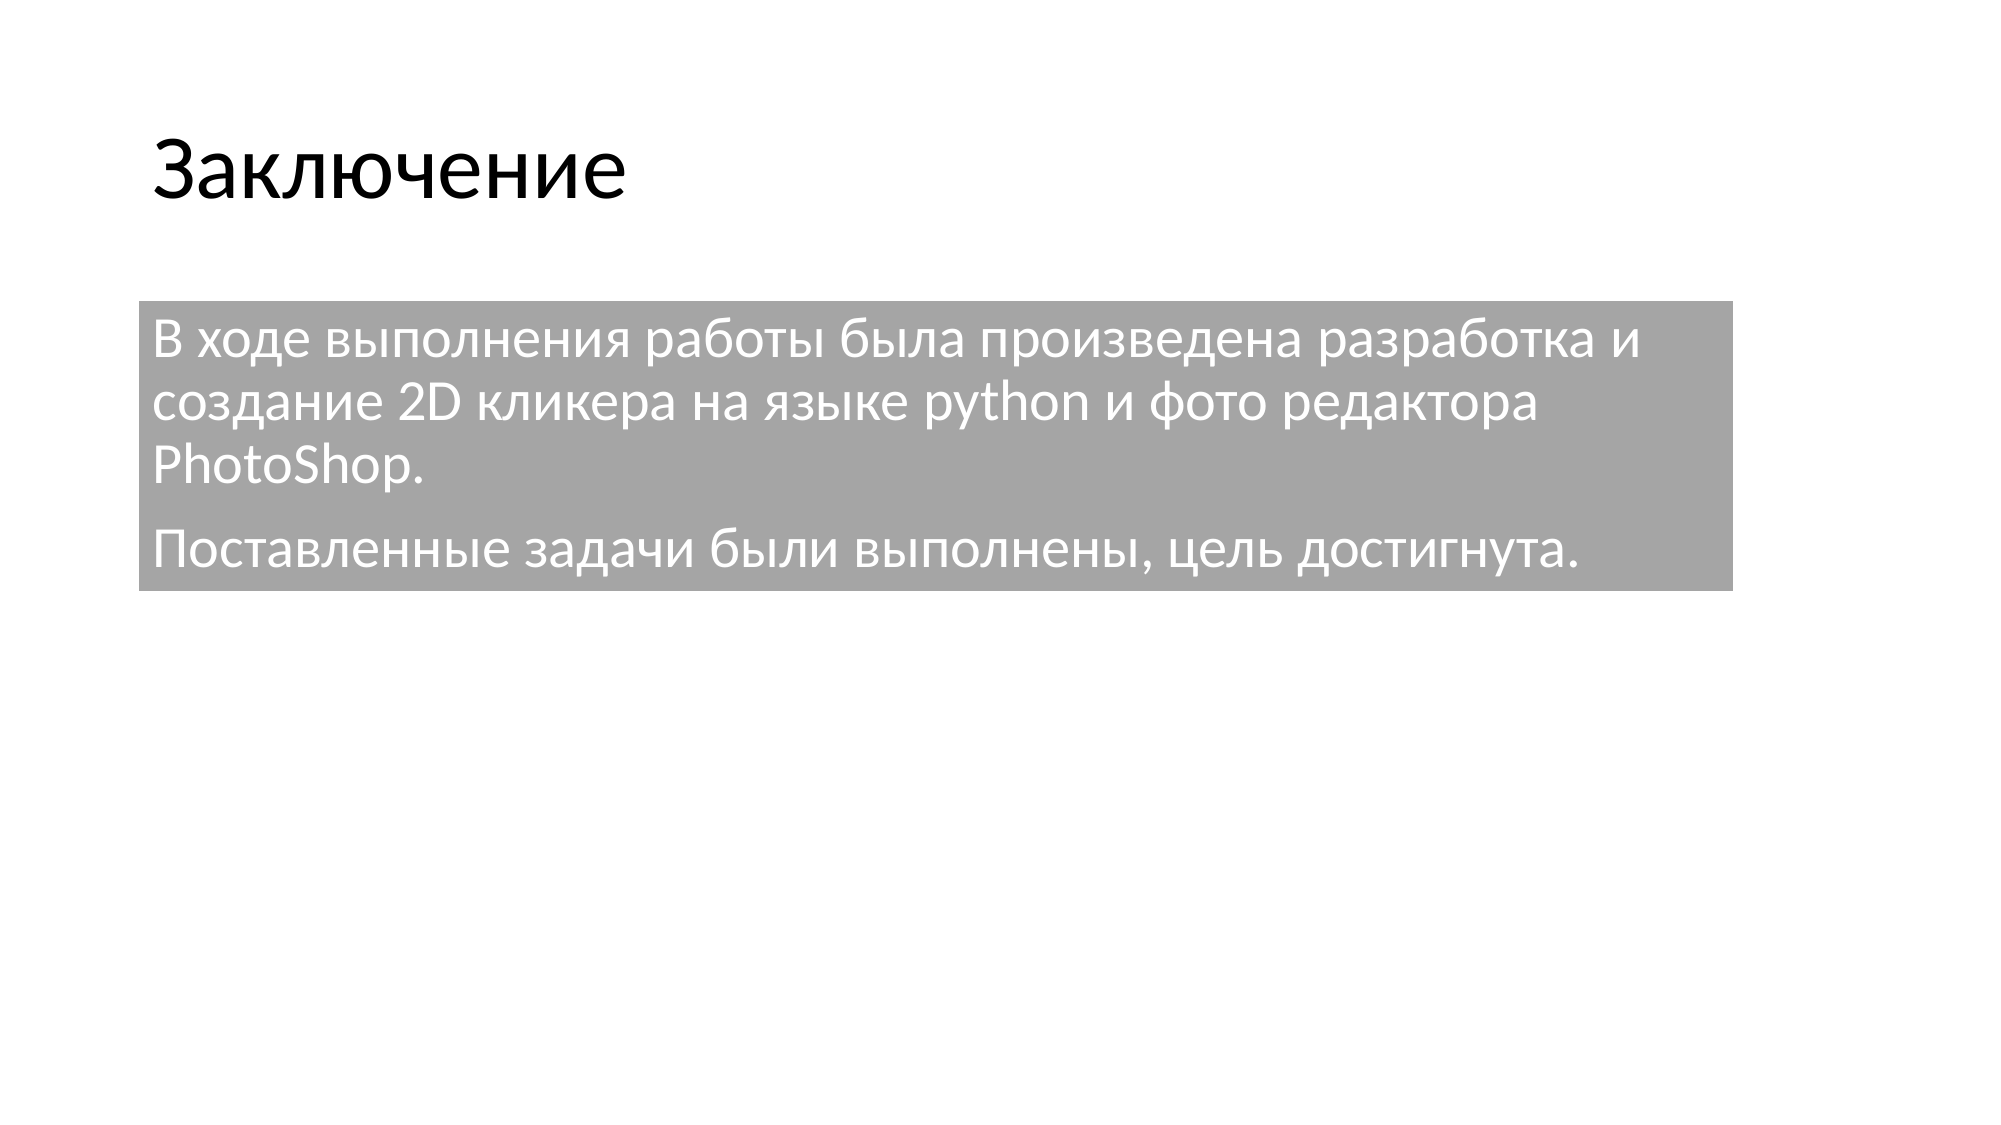

# Заключение
В ходе выполнения работы была произведена разработка и создание 2D кликера на языке python и фото редактора PhotoShop.
Поставленные задачи были выполнены, цель достигнута.